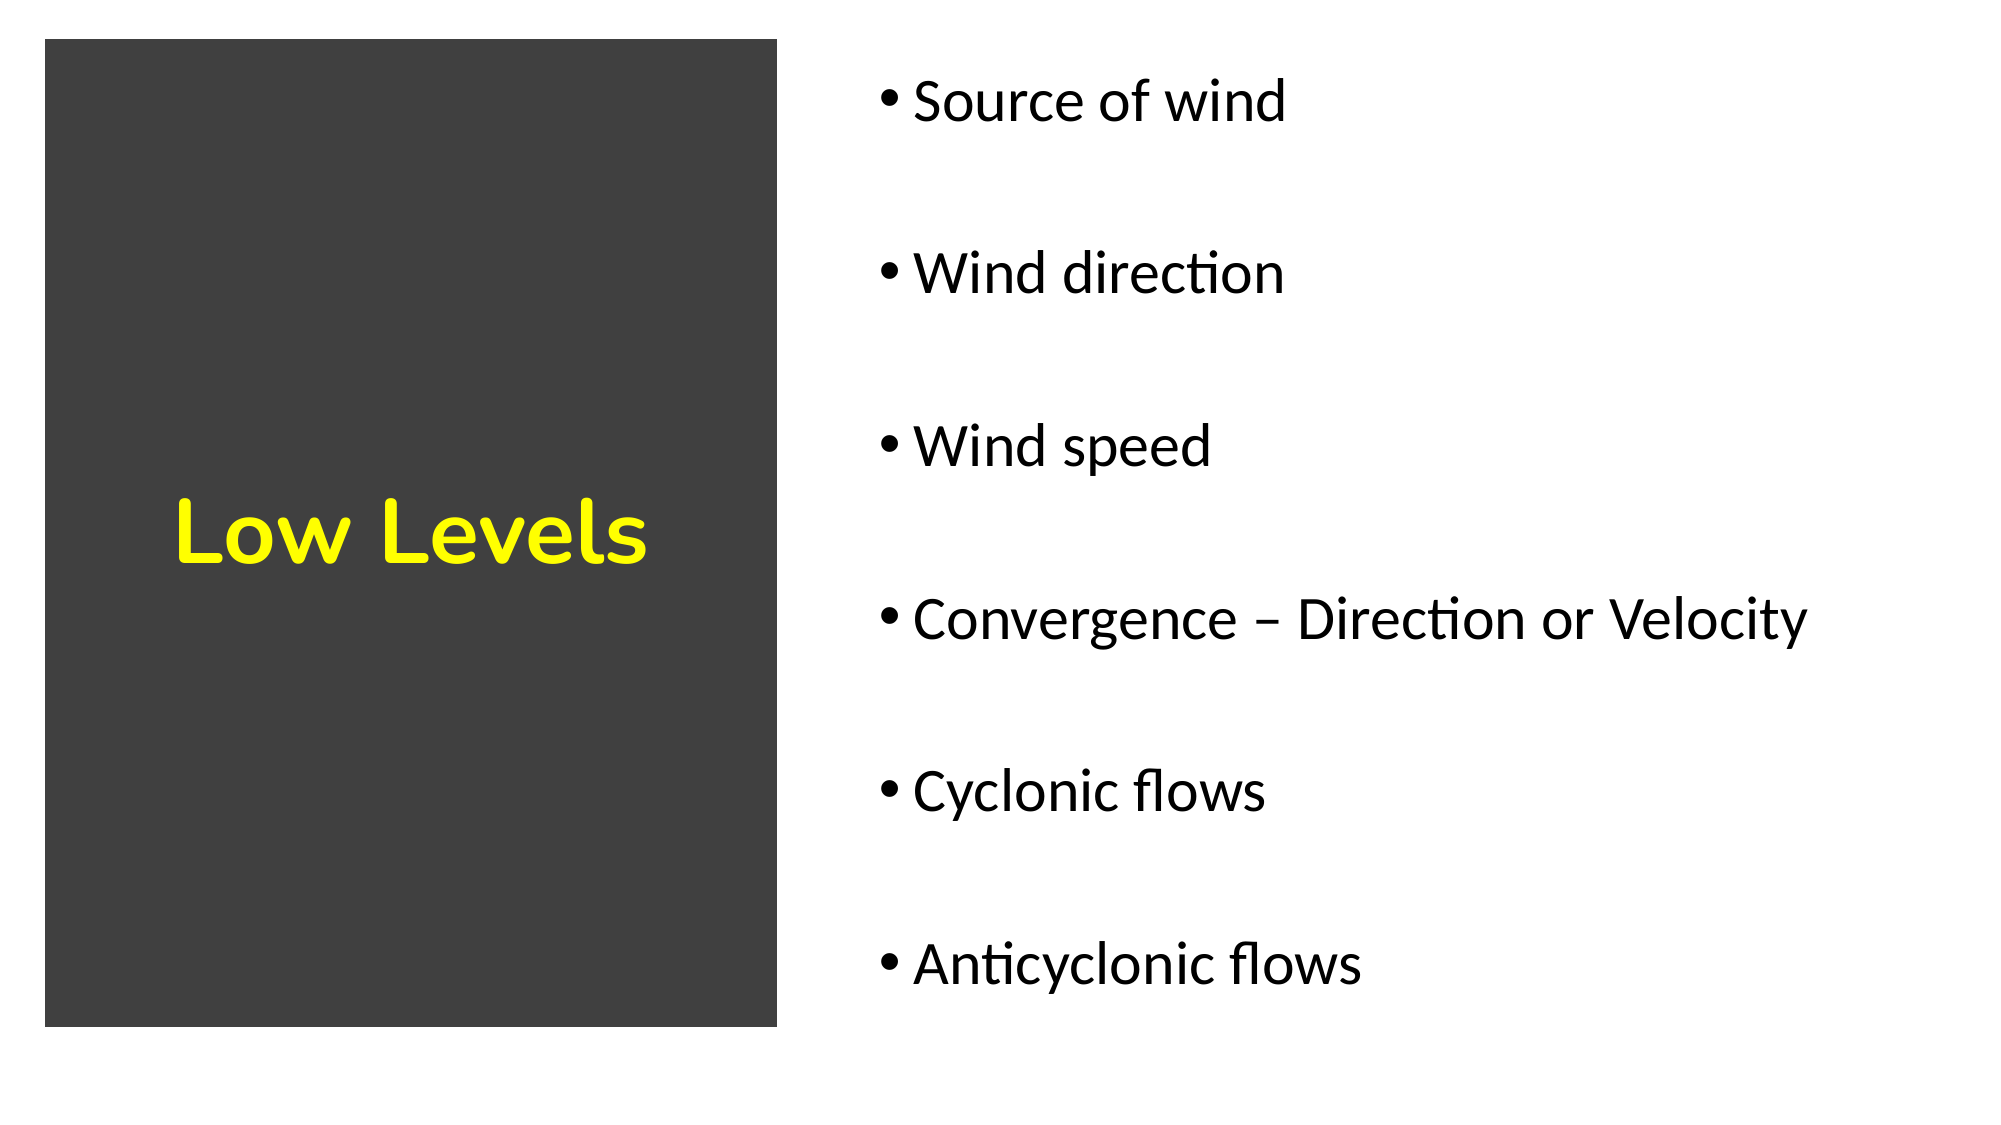

Source of wind

Wind direction

Wind speed

Convergence – Direction or Velocity

Cyclonic flows

Anticyclonic flows

# Low Levels